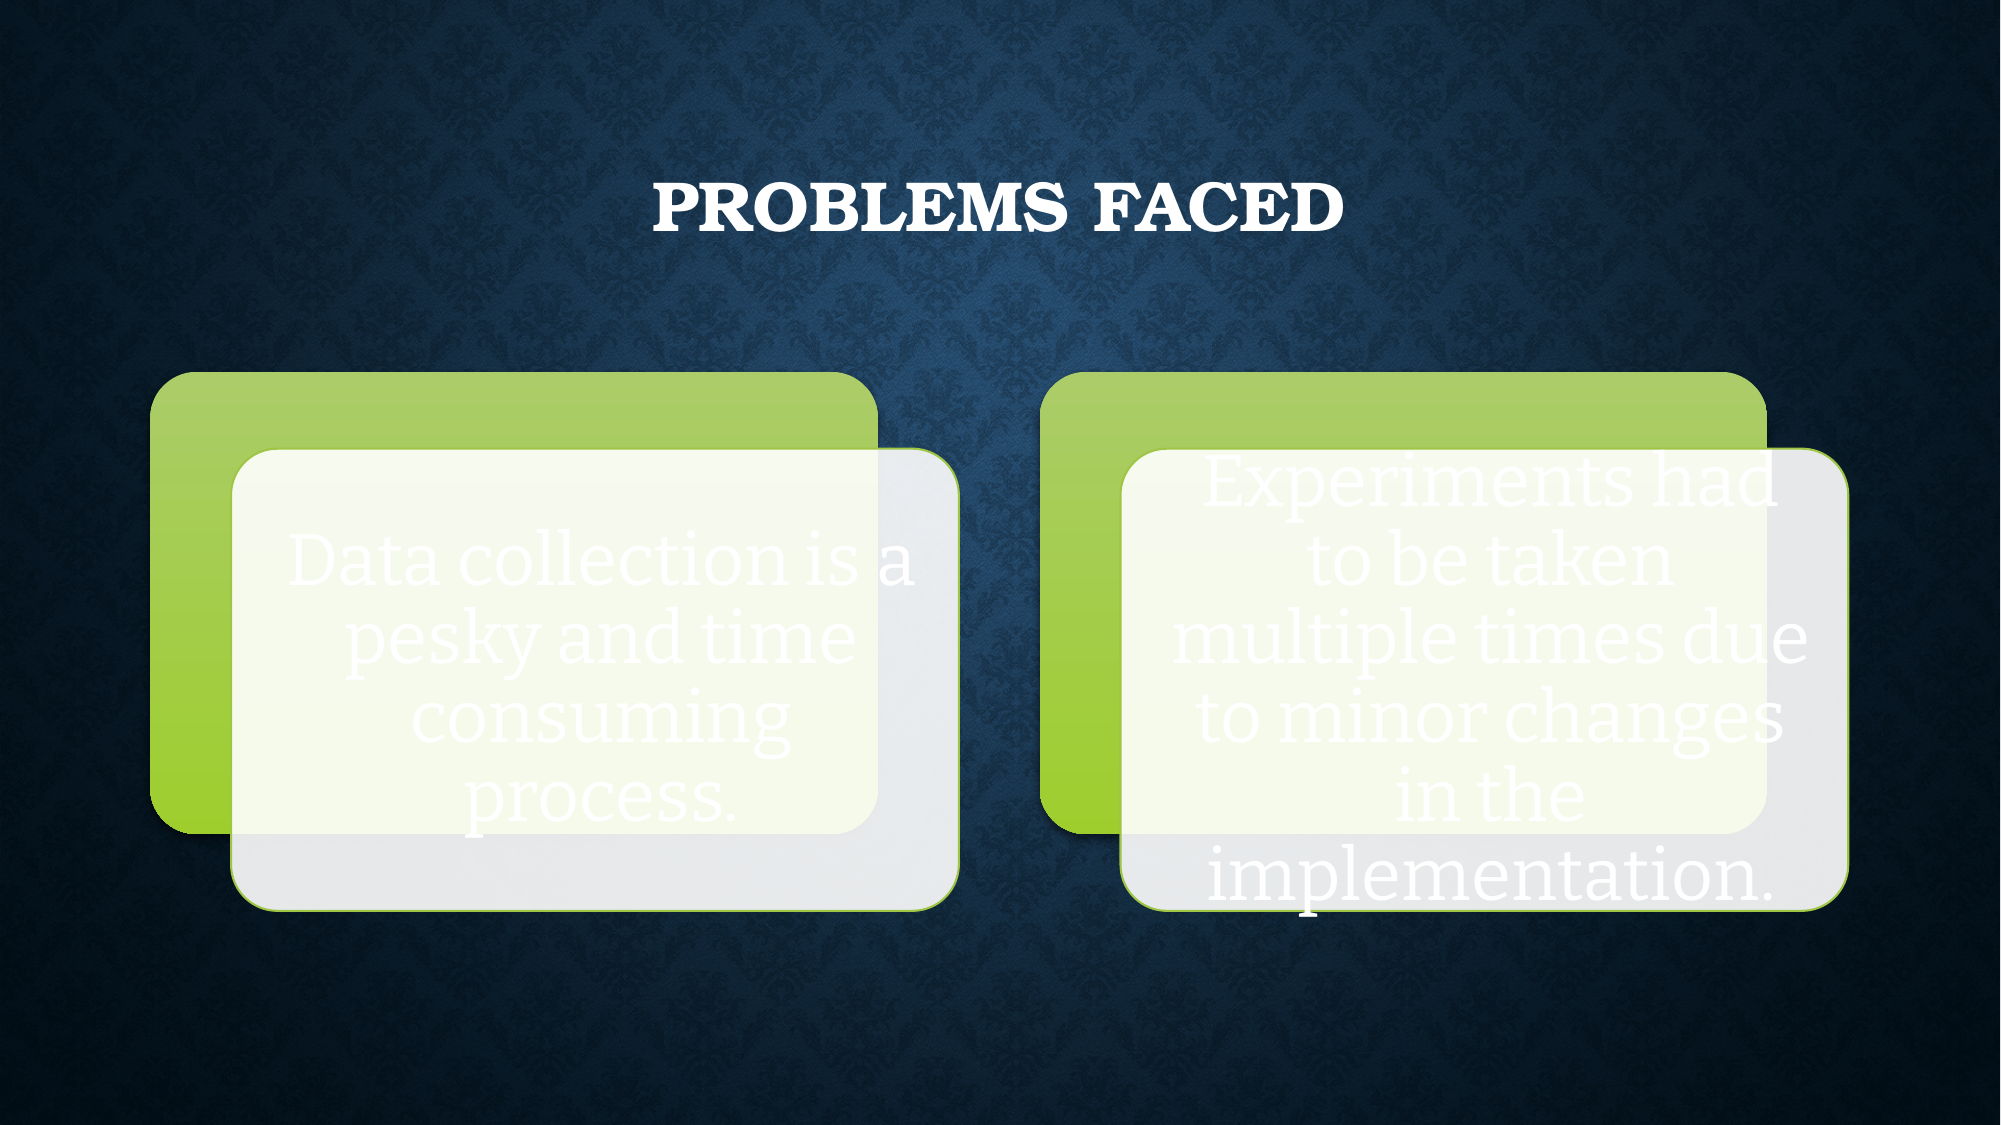

# Problems Faced
Data collection is a pesky and time consuming process.
Experiments had to be taken multiple times due to minor changes in the implementation.